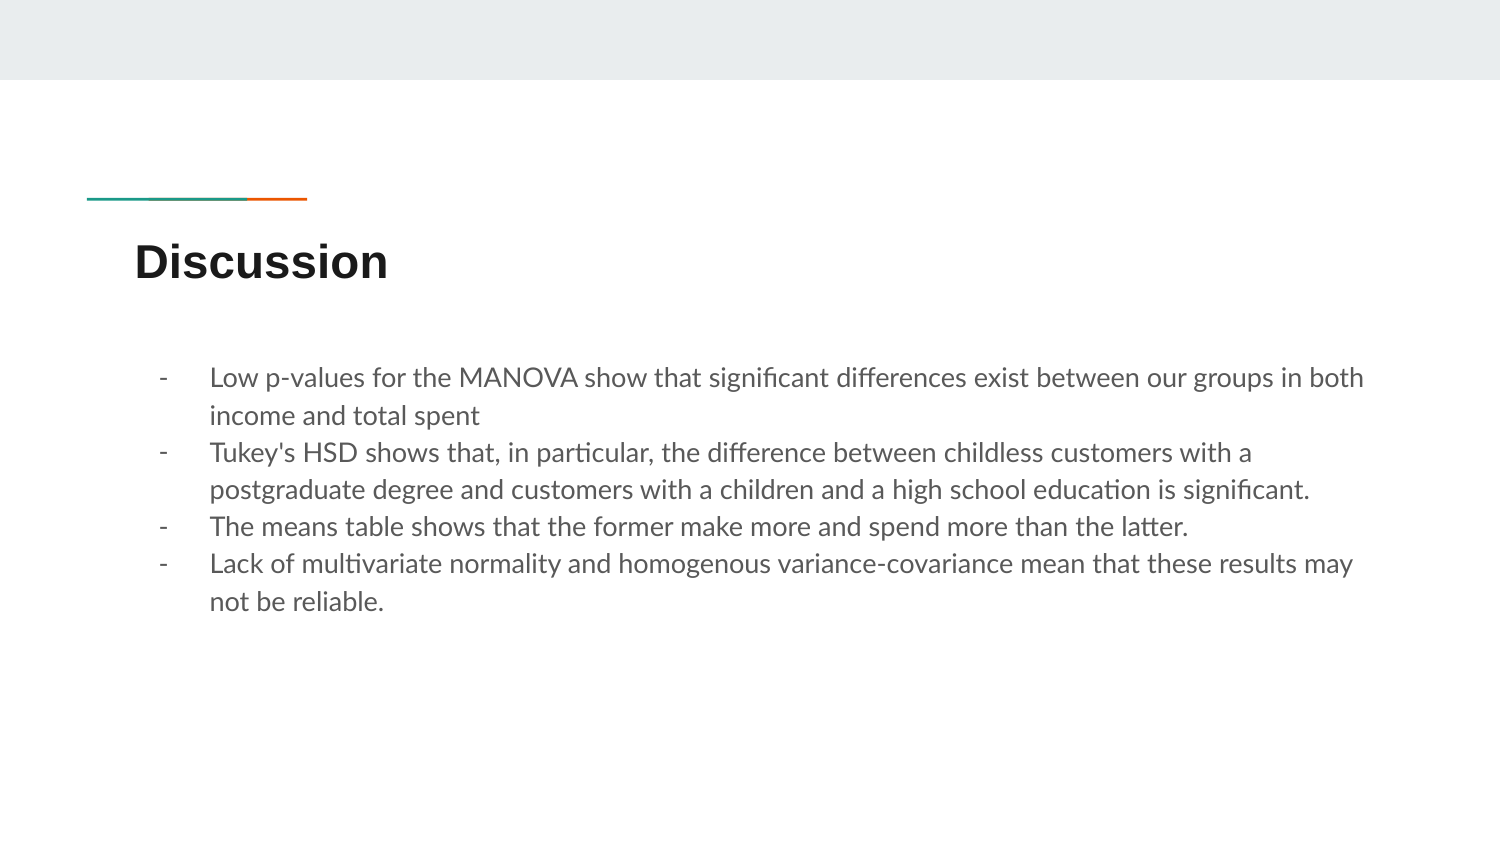

# Discussion
Low p-values for the MANOVA show that significant differences exist between our groups in both income and total spent
Tukey's HSD shows that, in particular, the difference between childless customers with a postgraduate degree and customers with a children and a high school education is significant.
The means table shows that the former make more and spend more than the latter.
Lack of multivariate normality and homogenous variance-covariance mean that these results may not be reliable.